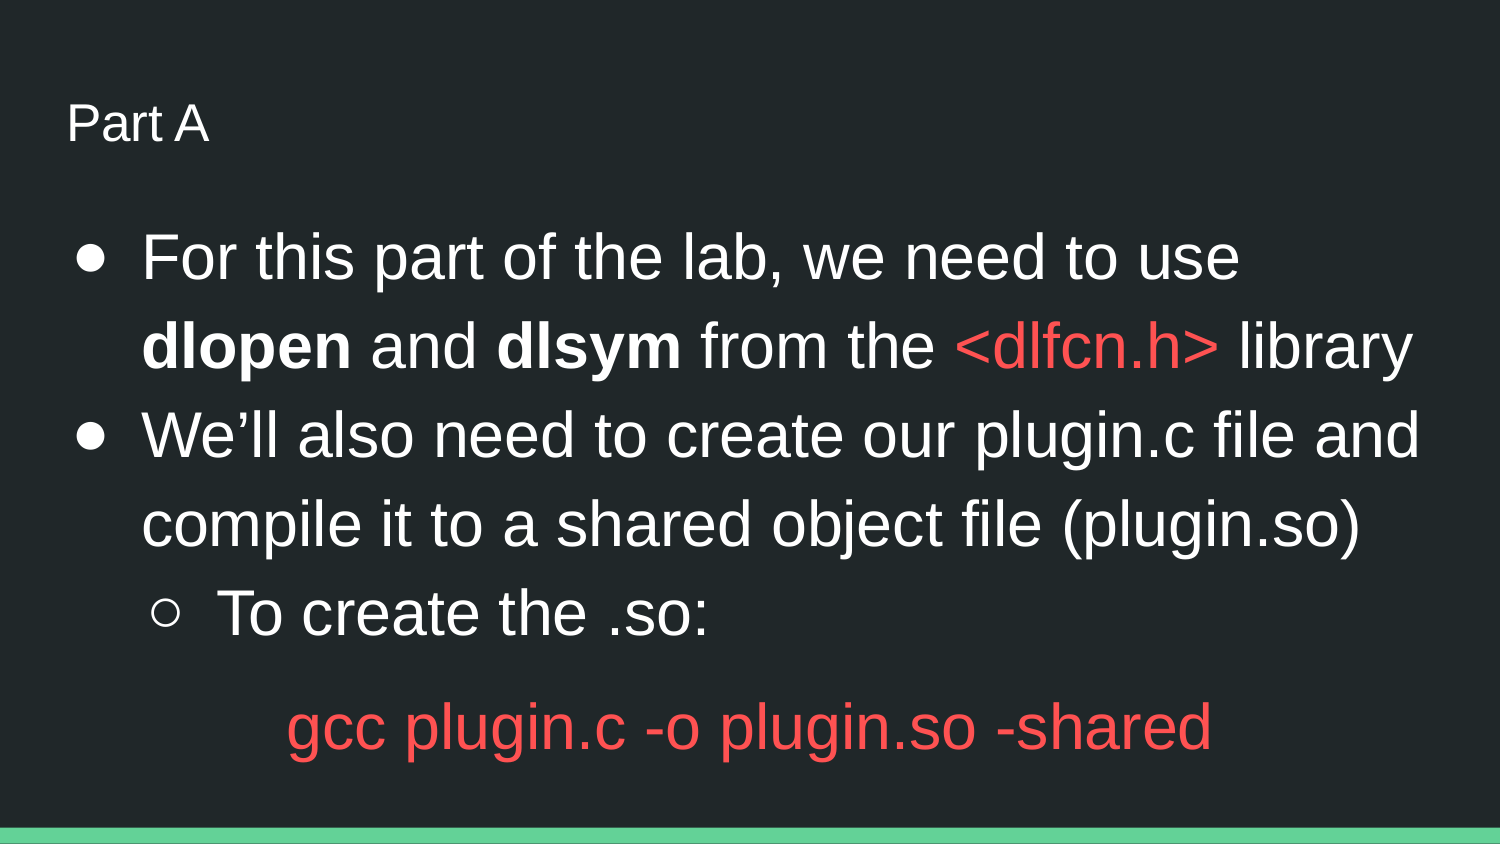

# Part A
For this part of the lab, we need to use dlopen and dlsym from the <dlfcn.h> library
We’ll also need to create our plugin.c file and compile it to a shared object file (plugin.so)
To create the .so:
gcc plugin.c -o plugin.so -shared